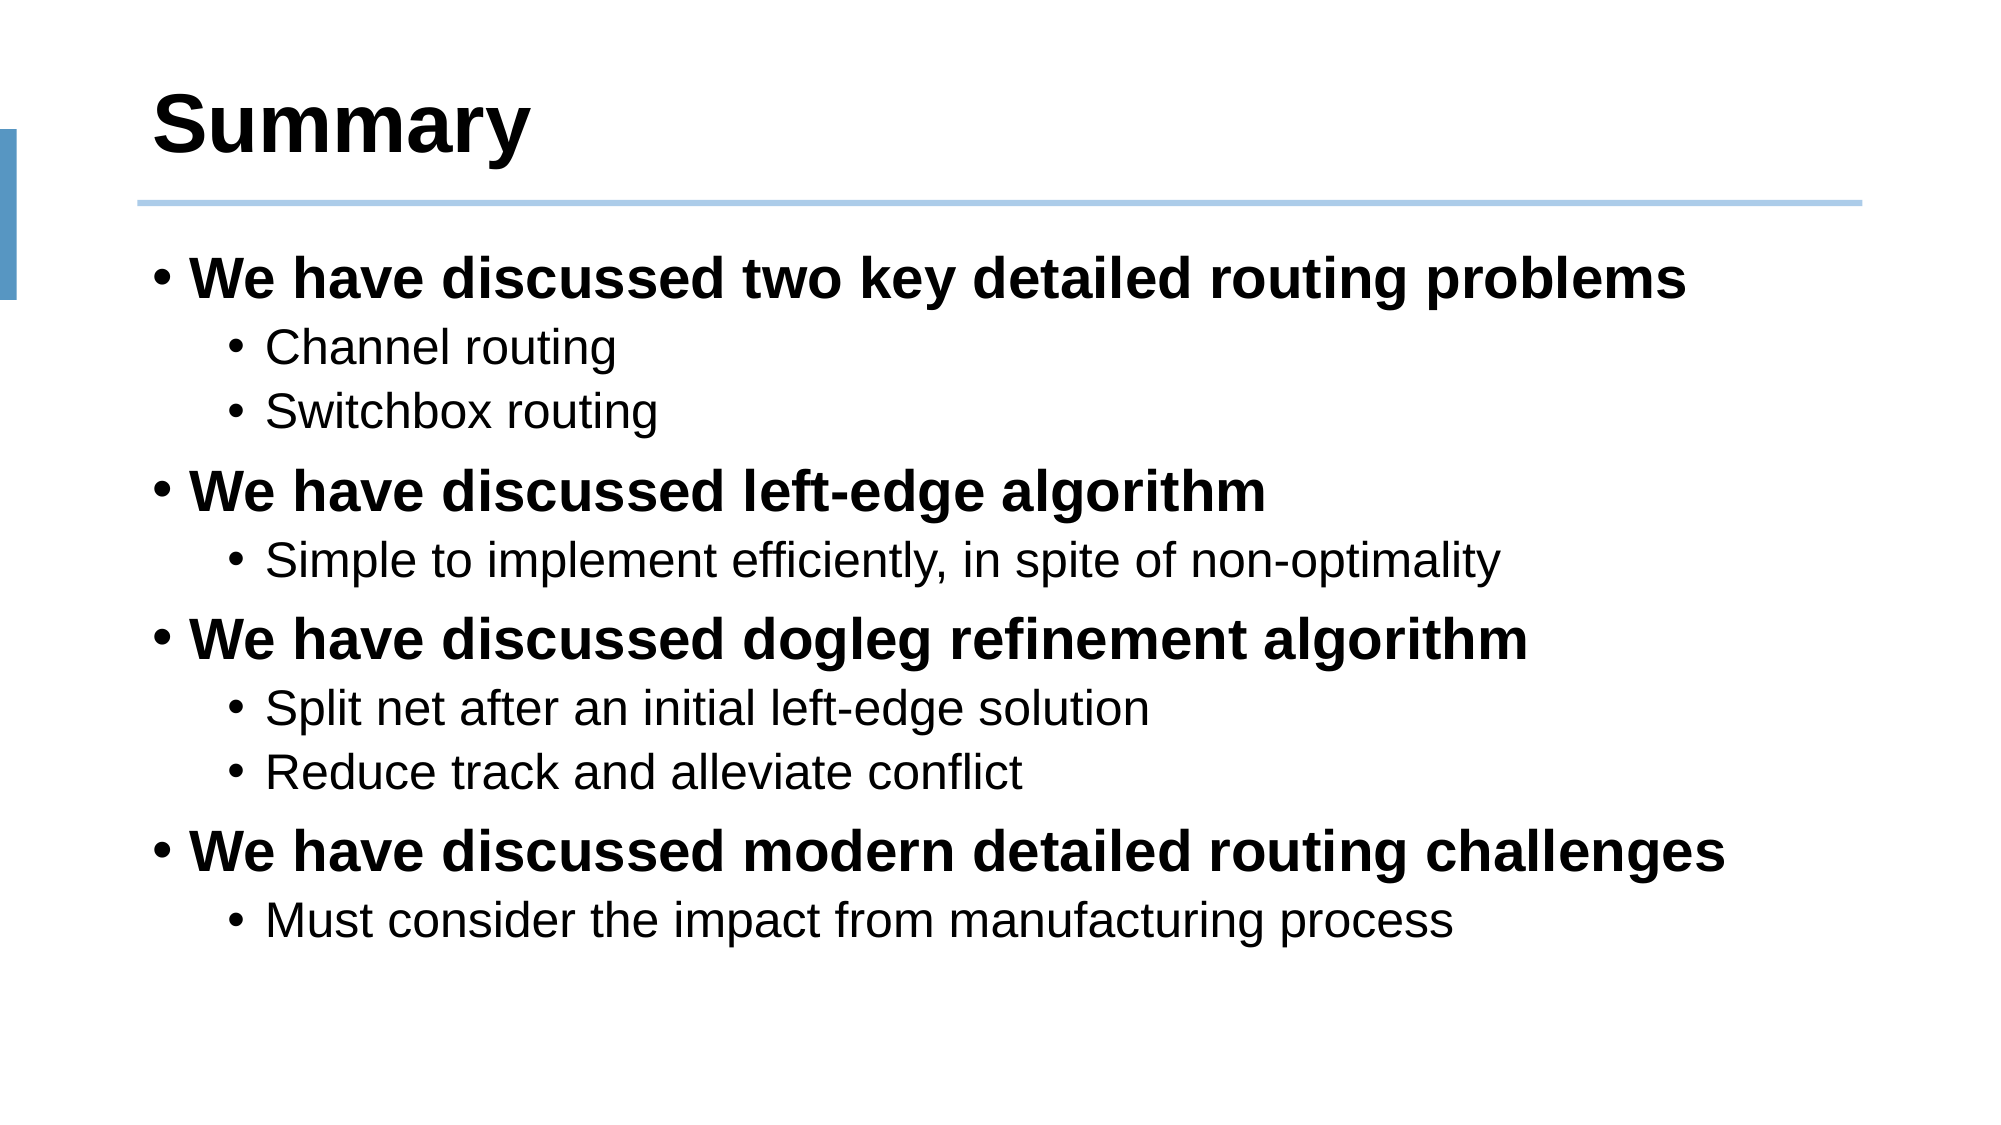

# Summary
We have discussed two key detailed routing problems
Channel routing
Switchbox routing
We have discussed left-edge algorithm
Simple to implement efficiently, in spite of non-optimality
We have discussed dogleg refinement algorithm
Split net after an initial left-edge solution
Reduce track and alleviate conflict
We have discussed modern detailed routing challenges
Must consider the impact from manufacturing process